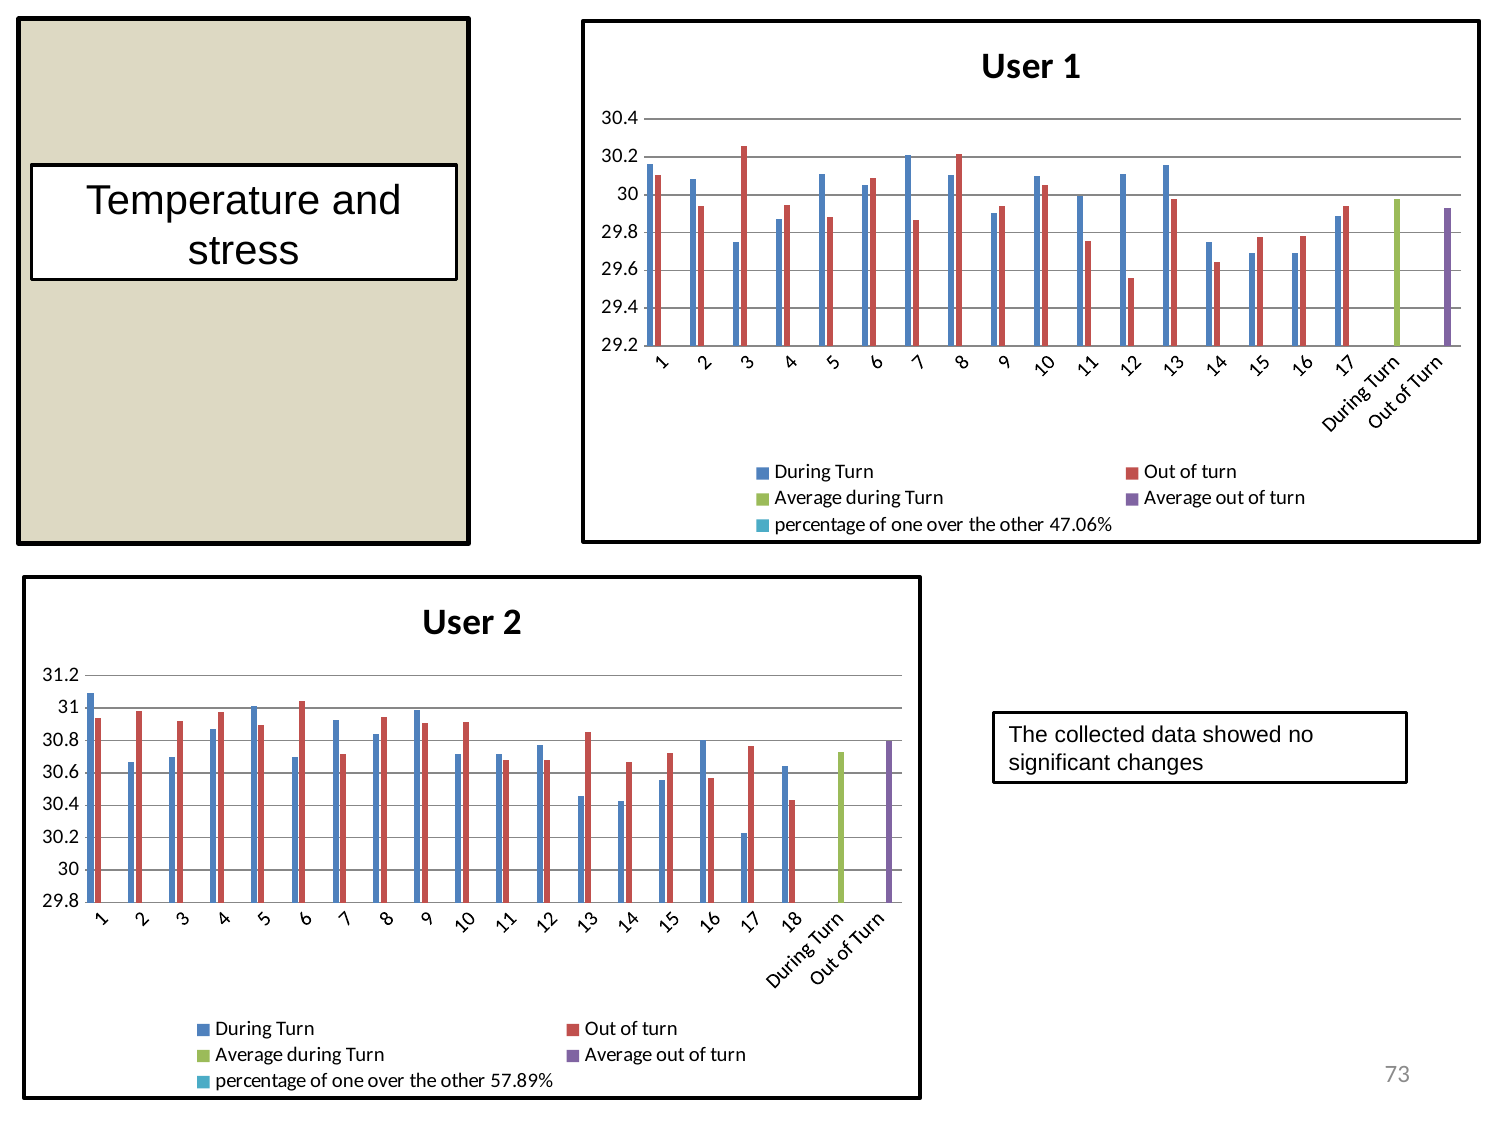

### Chart: User 1

| Category | During Turn | Out of turn | Average during Turn | Average out of turn | percentage of one over the other 47.06% |
|---|---|---|---|---|---|
| 1 | 30.164545454545458 | 30.105000000000004 | None | None | None |
| 2 | 30.08493506493506 | 29.9421052631579 | None | None | None |
| 3 | 29.752222222222226 | 30.258571428571425 | None | None | None |
| 4 | 29.87391304347825 | 29.948474576271188 | None | None | None |
| 5 | 30.11 | 29.882162162162164 | None | None | None |
| 6 | 30.0504347826087 | 30.08748091603053 | None | None | None |
| 7 | 30.21099999999999 | 29.86923076923076 | None | None | None |
| 8 | 30.106341463414633 | 30.214054054054063 | None | None | None |
| 9 | 29.906129032258075 | 29.939658119658123 | None | None | None |
| 10 | 30.099411764705895 | 30.053396226415096 | None | None | None |
| 11 | 29.992156862745116 | 29.754723926380365 | None | None | None |
| 12 | 30.11176470588235 | 29.56086956521739 | None | None | None |
| 13 | 30.157826086956533 | 29.977939393939366 | None | None | None |
| 14 | 29.75022727272727 | 29.64634146341465 | None | None | None |
| 15 | 29.69407407407407 | 29.77766666666667 | None | None | None |
| 16 | 29.69125 | 29.78373333333334 | None | None | None |
| 17 | 29.88539682539684 | 29.943225806451604 | None | None | None |
| During Turn | None | None | 29.978919332702972 | None | None |
| Out of Turn | None | None | None | 29.92960910867863 | None |
Temperature and stress

### Chart: User 2

| Category | During Turn | Out of turn | Average during Turn | Average out of turn | percentage of one over the other 57.89% |
|---|---|---|---|---|---|
| 1 | 31.09194029850746 | 30.937464788732388 | None | None | None |
| 2 | 30.664999999999996 | 30.980563380281684 | None | None | None |
| 3 | 30.696417910447753 | 30.918783783783756 | None | None | None |
| 4 | 30.870740740740743 | 30.976111111111113 | None | None | None |
| 5 | 31.01418604651162 | 30.89833333333333 | None | None | None |
| 6 | 30.697543859649127 | 31.045625 | None | None | None |
| 7 | 30.92571428571428 | 30.713599999999996 | None | None | None |
| 8 | 30.842500000000005 | 30.94307692307692 | None | None | None |
| 9 | 30.987999999999992 | 30.906011560693656 | None | None | None |
| 10 | 30.71555555555556 | 30.91472803347279 | None | None | None |
| 11 | 30.714042553191483 | 30.67897810218979 | None | None | None |
| 12 | 30.771764705882354 | 30.68125435540071 | None | None | None |
| 13 | 30.4575 | 30.852941176470576 | None | None | None |
| 14 | 30.42842105263158 | 30.665925925925915 | None | None | None |
| 15 | 30.558235294117654 | 30.72433962264149 | None | None | None |
| 16 | 30.803888888888885 | 30.56703225806451 | None | None | None |
| 17 | 30.231025641025628 | 30.76709677419355 | None | None | None |
| 18 | 30.64235294117647 | 30.434400000000004 | None | None | None |
| During Turn | None | None | 30.728 | None | None |
| Out of Turn | None | None | None | 30.796 | None |
The collected data showed no significant changes
73